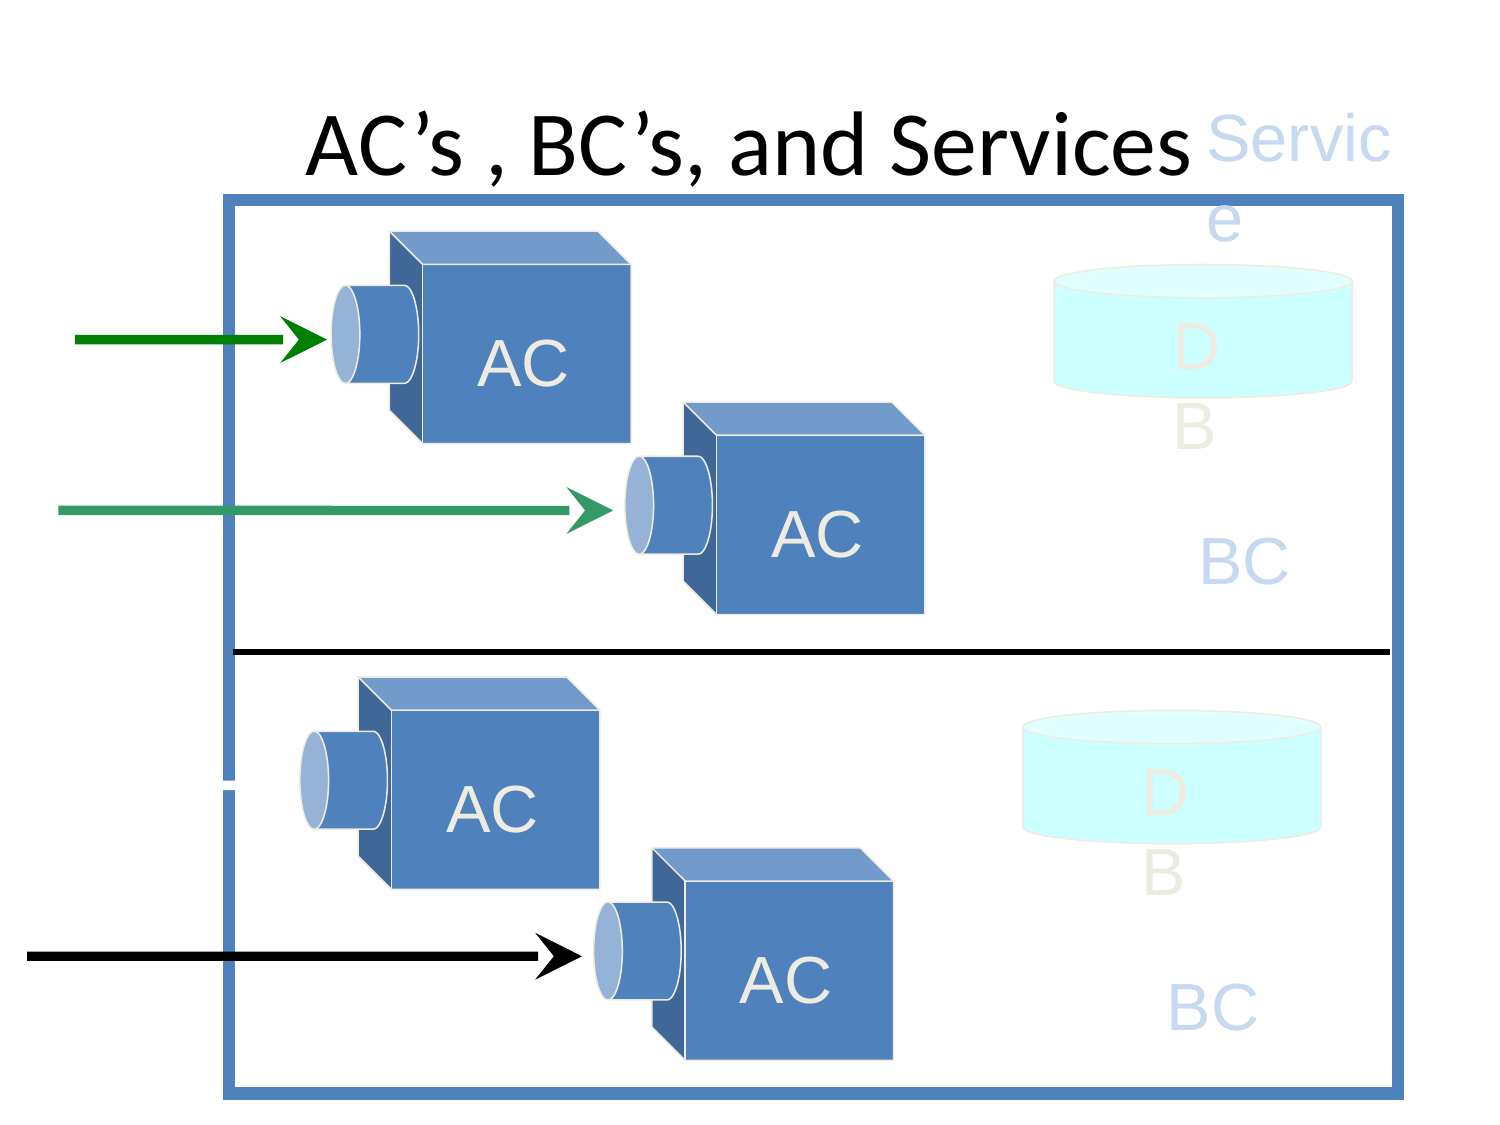

# AC’s , BC’s, and Services
Service

AC

DB

AC

BC

AC

DB

AC

BC